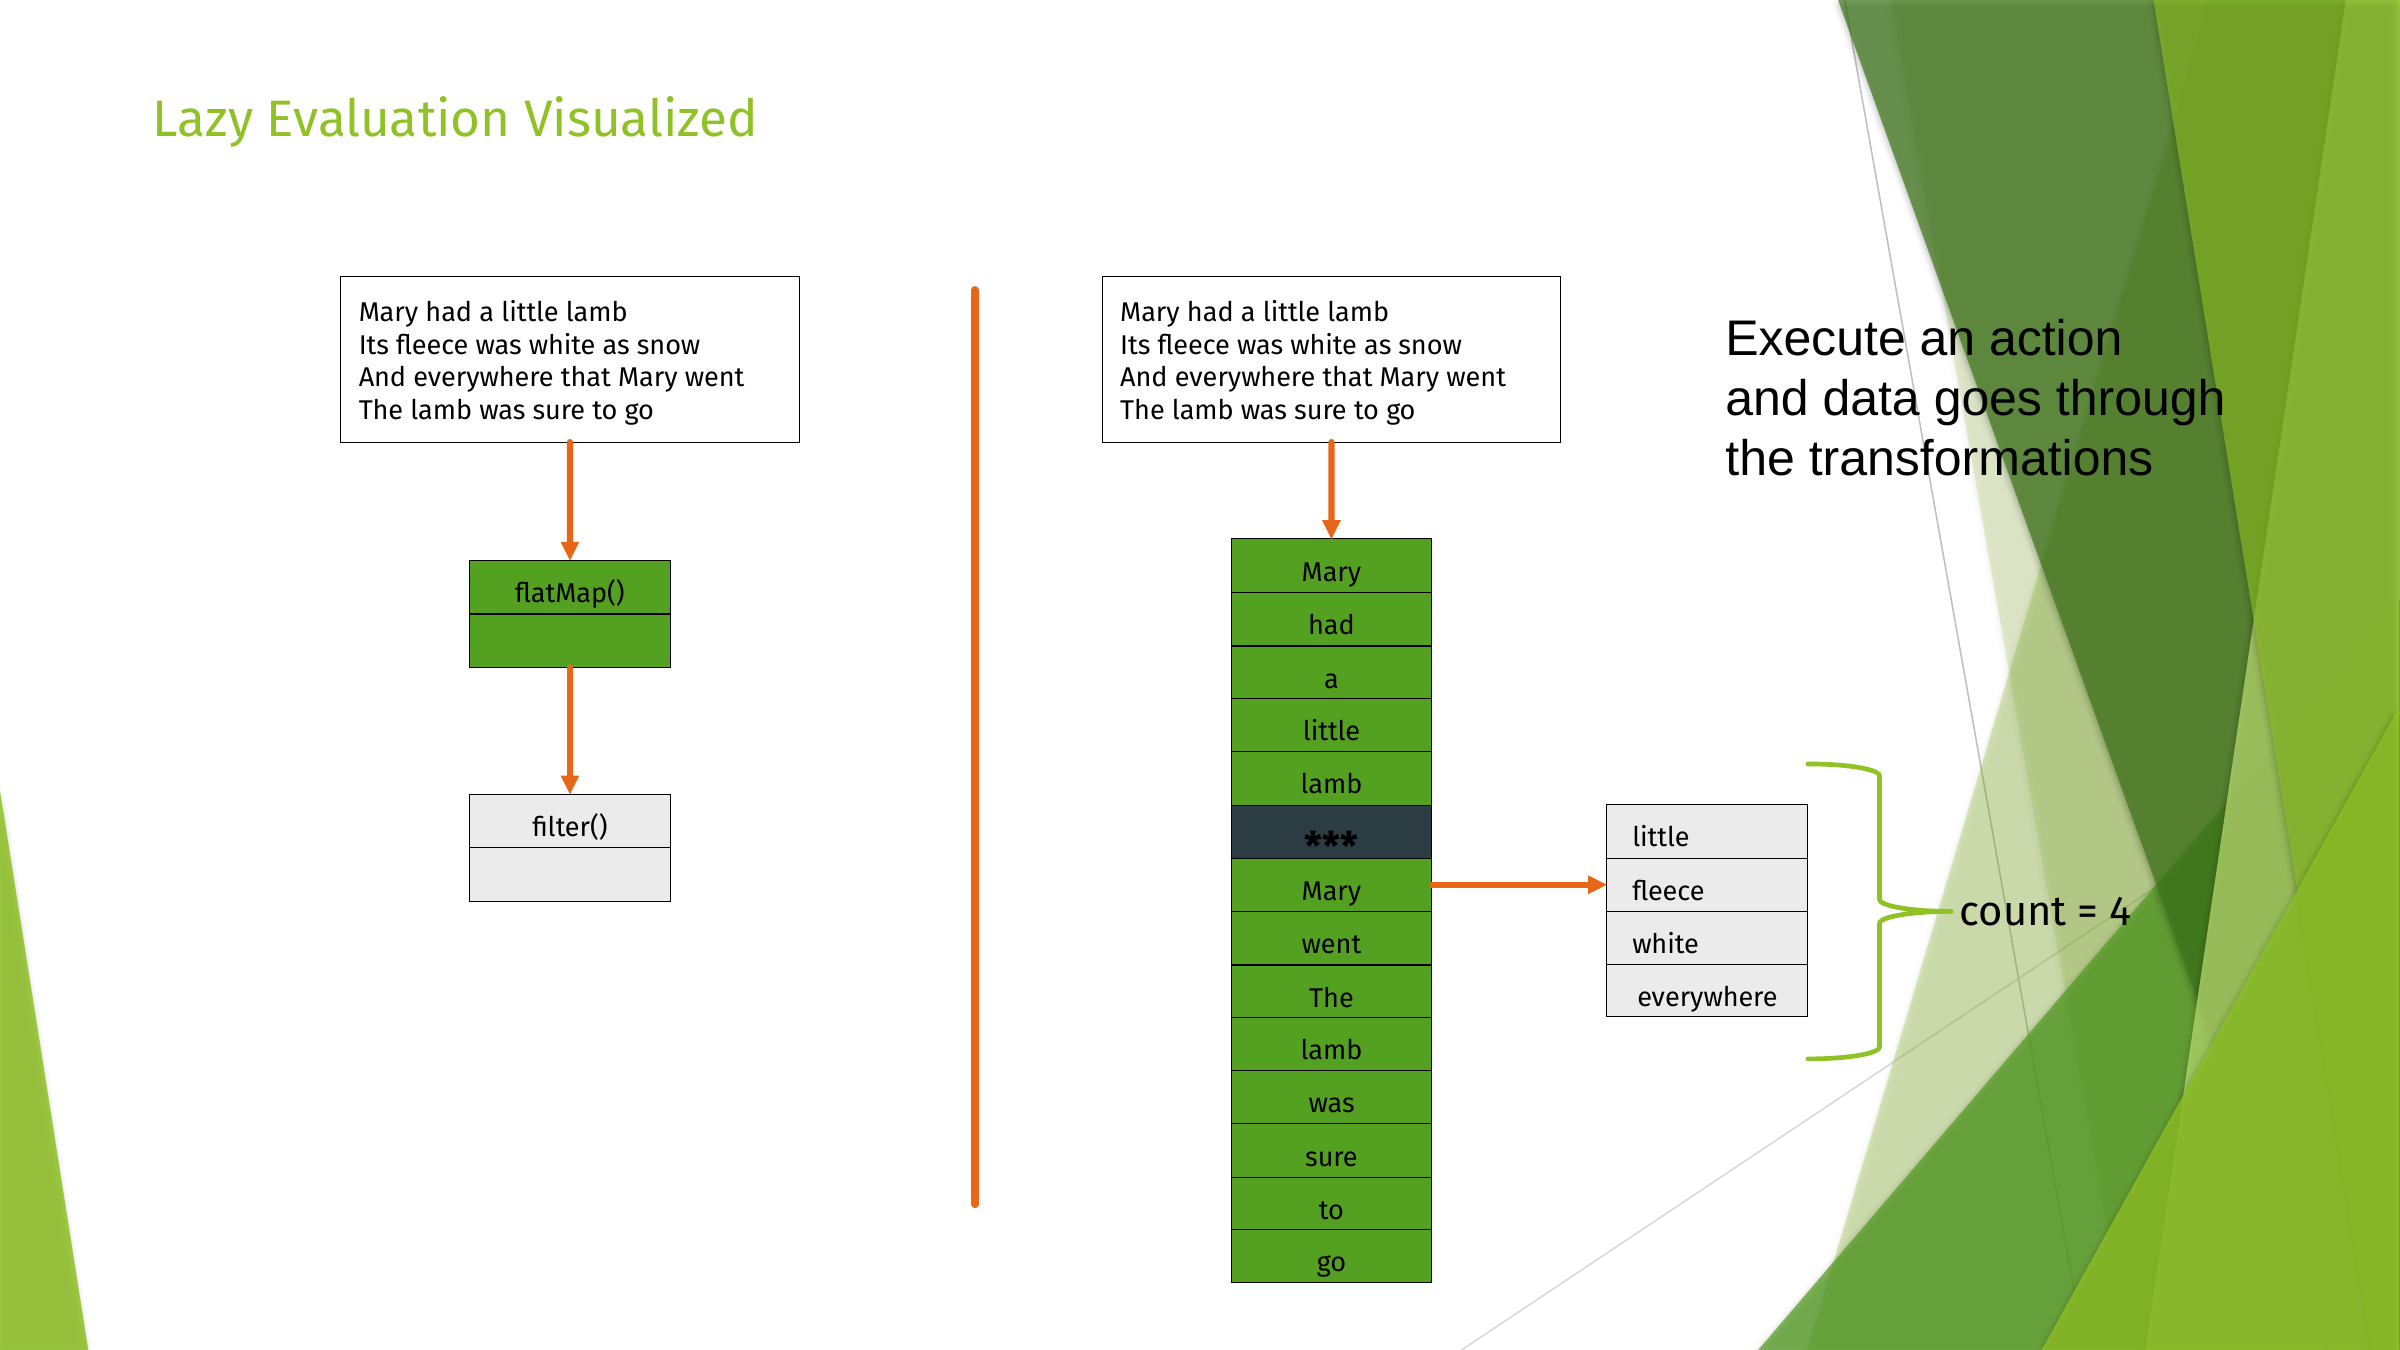

# Lazy Evaluation Visualized
Mary had a little lamb
Its fleece was white as snow
And everywhere that Mary went
The lamb was sure to go
Mary had a little lamb
Its fleece was white as snow
And everywhere that Mary went
The lamb was sure to go
Execute an action
and data goes through
the transformations
Mary
had
a
little
lamb
***
Mary
went
The
lamb
was
sure
to
go
flatMap()

filter()

little
fleece
white
everywhere
count = 4